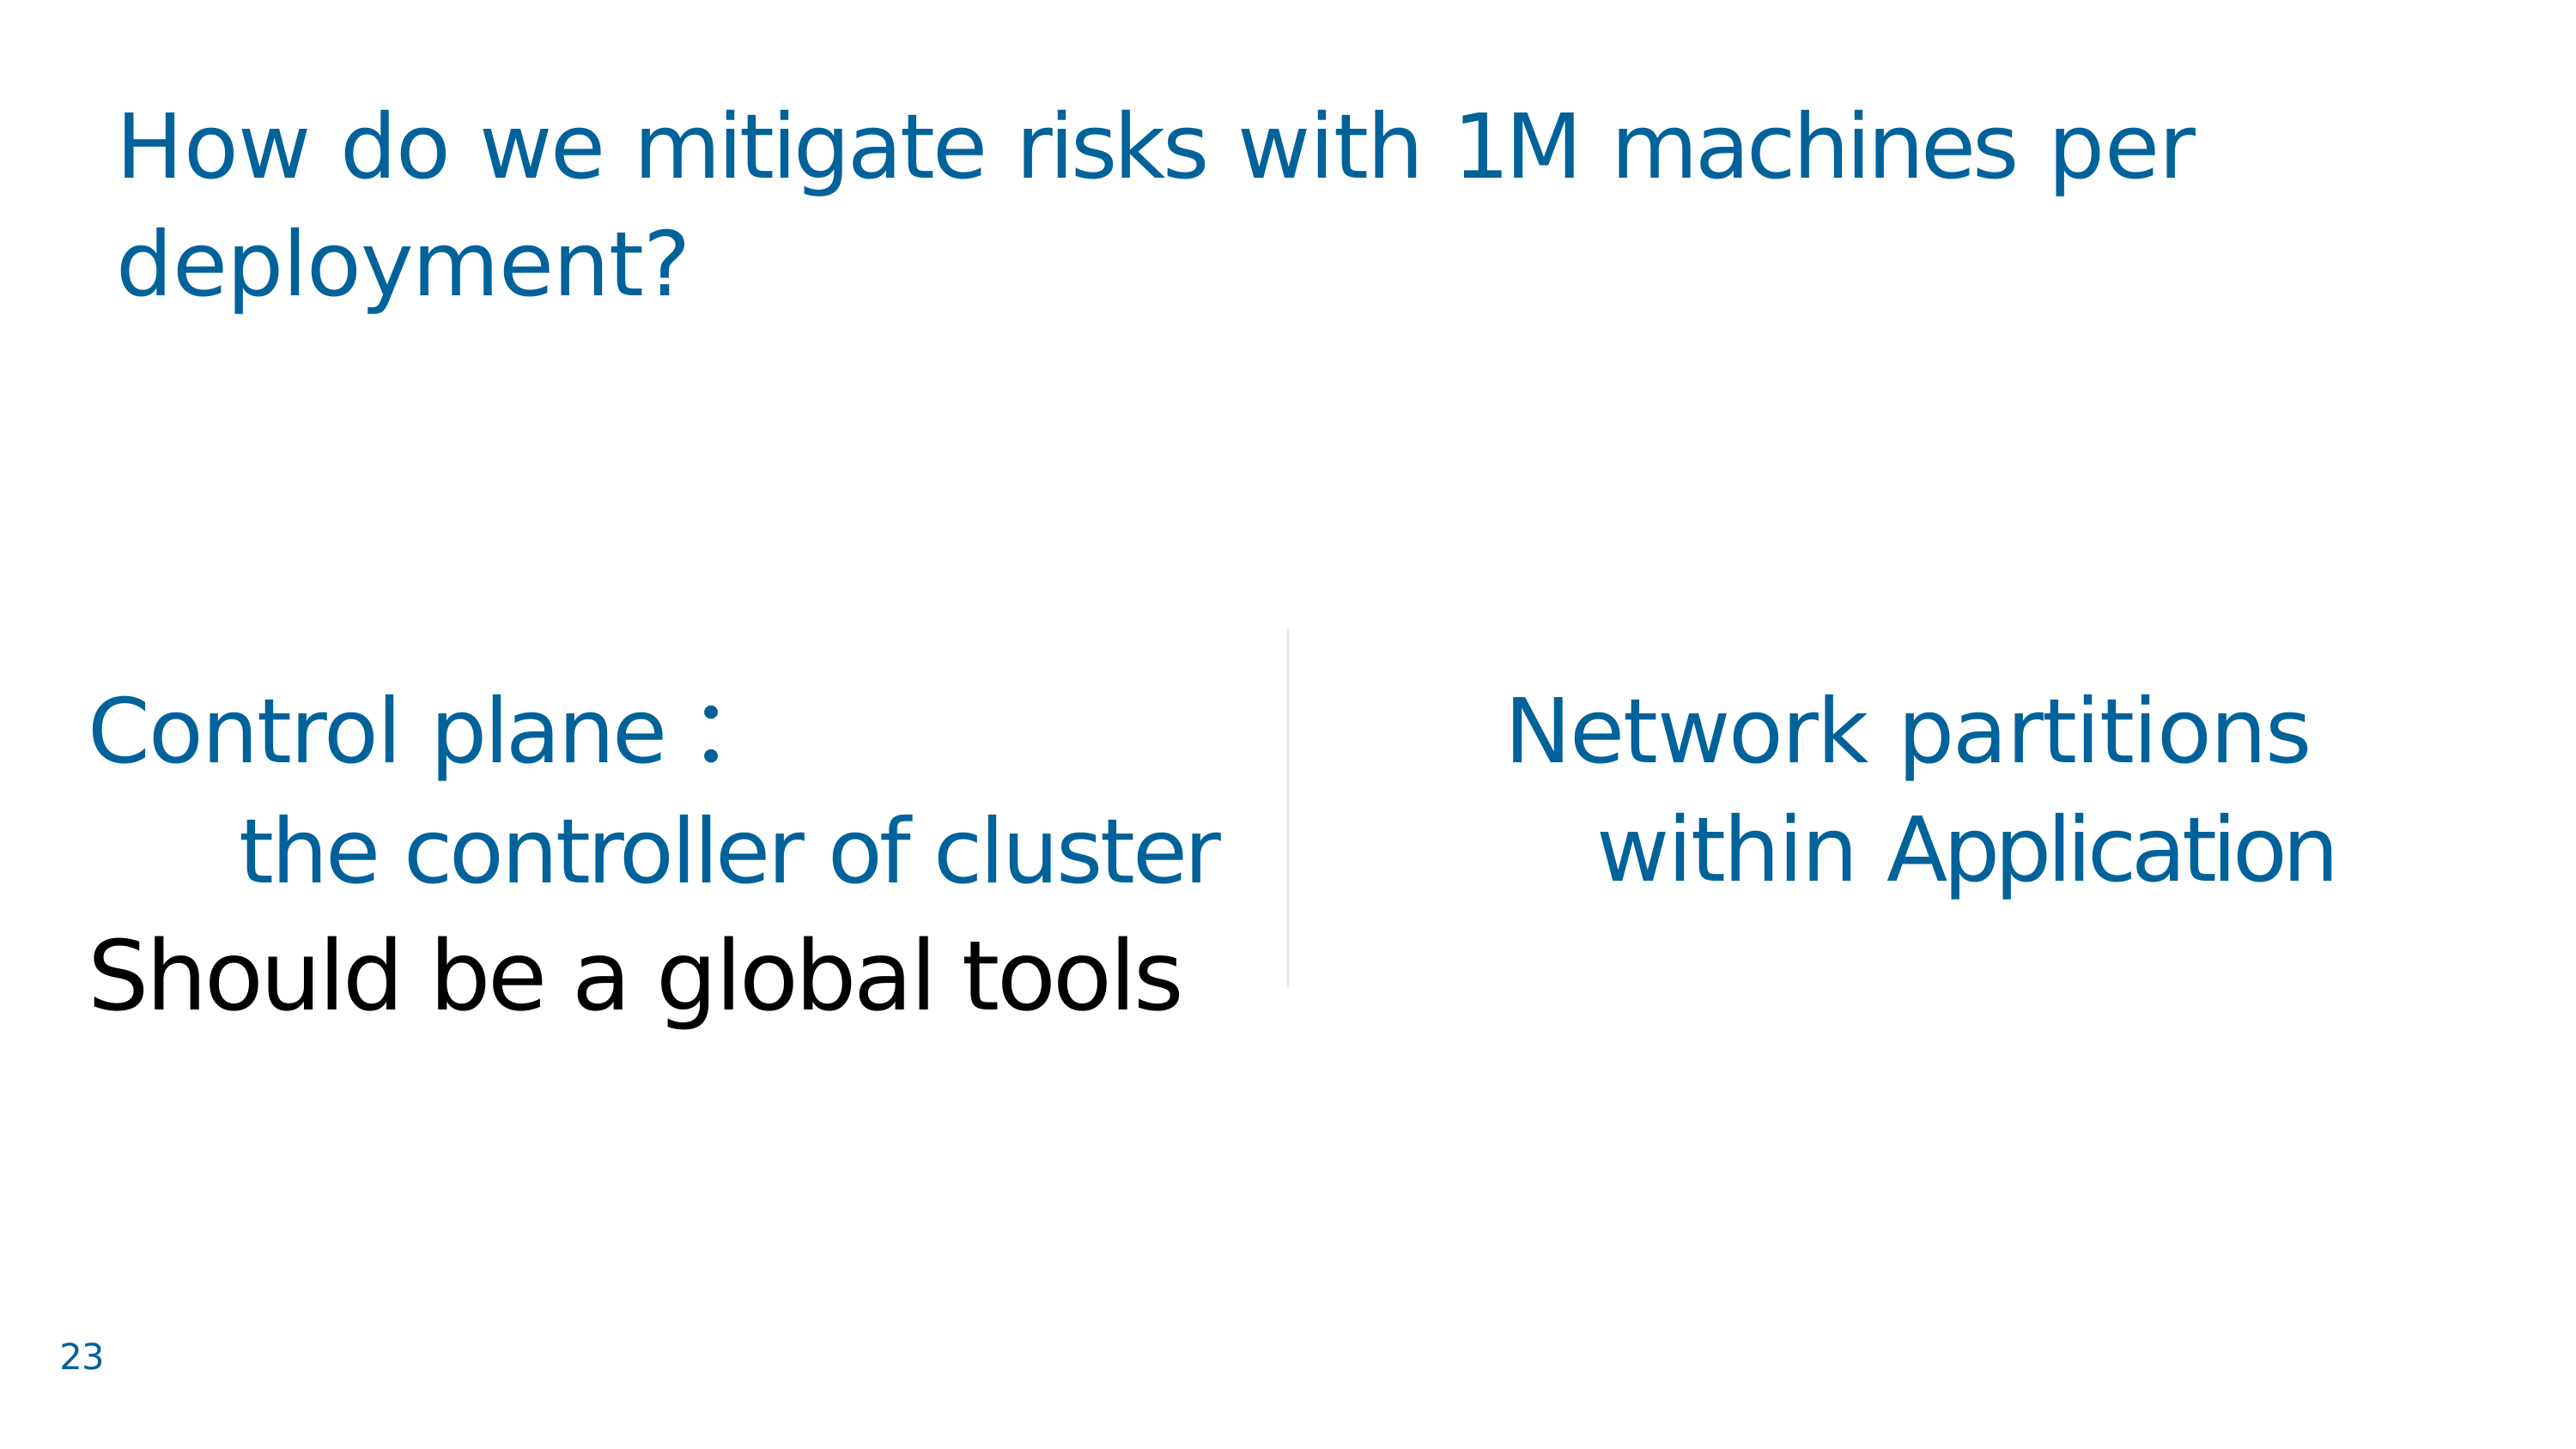

# How do we mitigate risks with 1M machines per deployment?

Network partitions within Application
Control plane：
	the controller of cluster
Should be a global tools

23